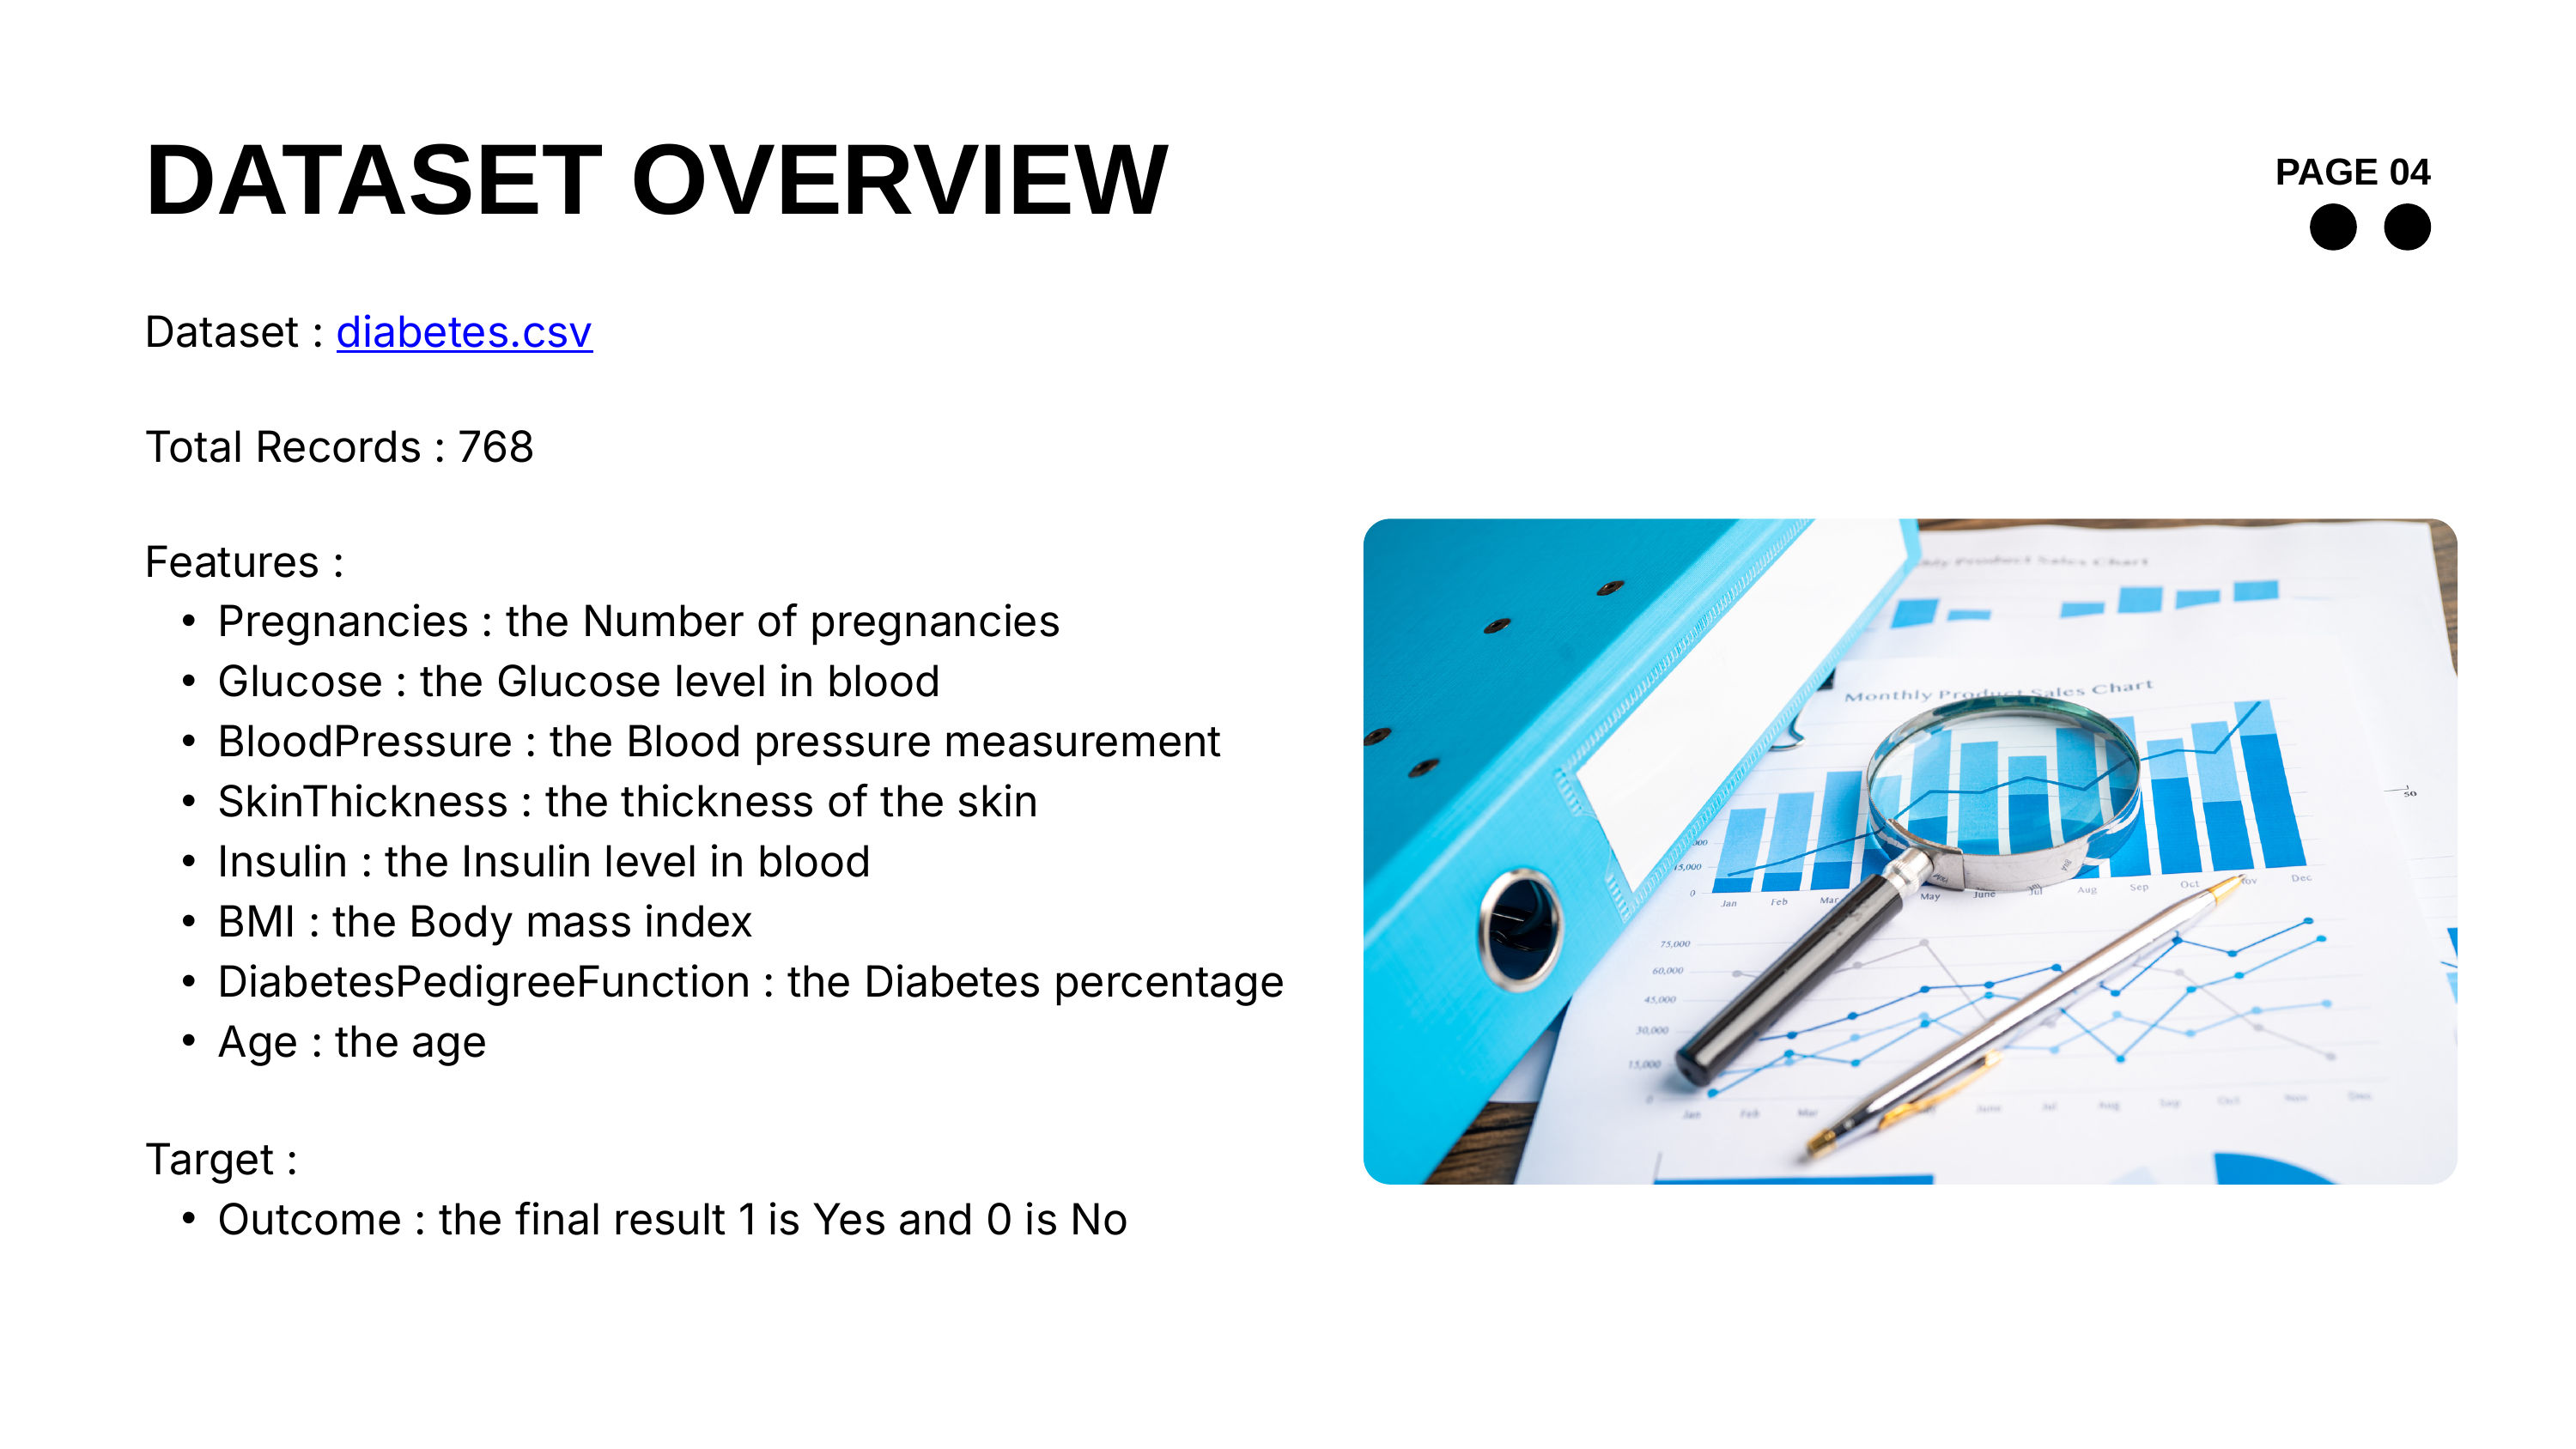

DATASET OVERVIEW
PAGE 04

Dataset : diabetes.csv
Total Records : 768

Features :
Pregnancies : the Number of pregnancies
Glucose : the Glucose level in blood
BloodPressure : the Blood pressure measurement
SkinThickness : the thickness of the skin
Insulin : the Insulin level in blood
BMI : the Body mass index
DiabetesPedigreeFunction : the Diabetes percentage
Age : the age
Target :
Outcome : the final result 1 is Yes and 0 is No